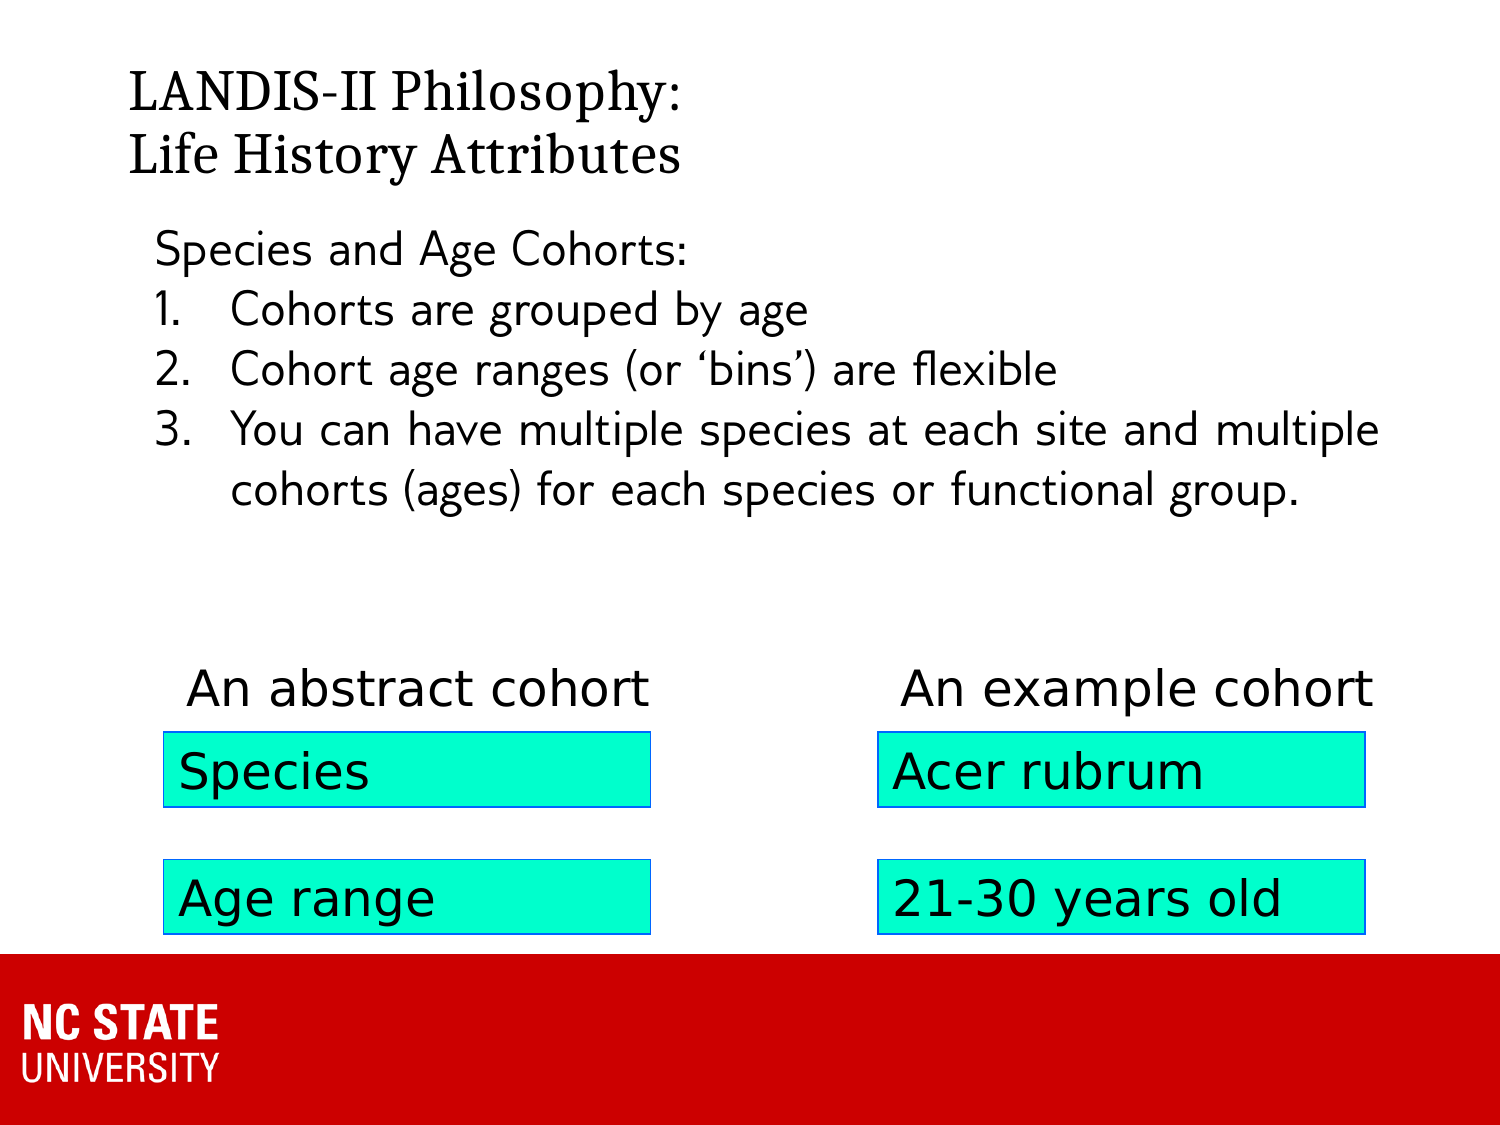

# LANDIS-II Philosophy: Life History Attributes
Species and Age Cohorts:
Cohorts are grouped by age
Cohort age ranges (or ‘bins’) are flexible
You can have multiple species at each site and multiple cohorts (ages) for each species or functional group.
An abstract cohort
Species

Age range
An example cohort
Acer rubrum

21-30 years old